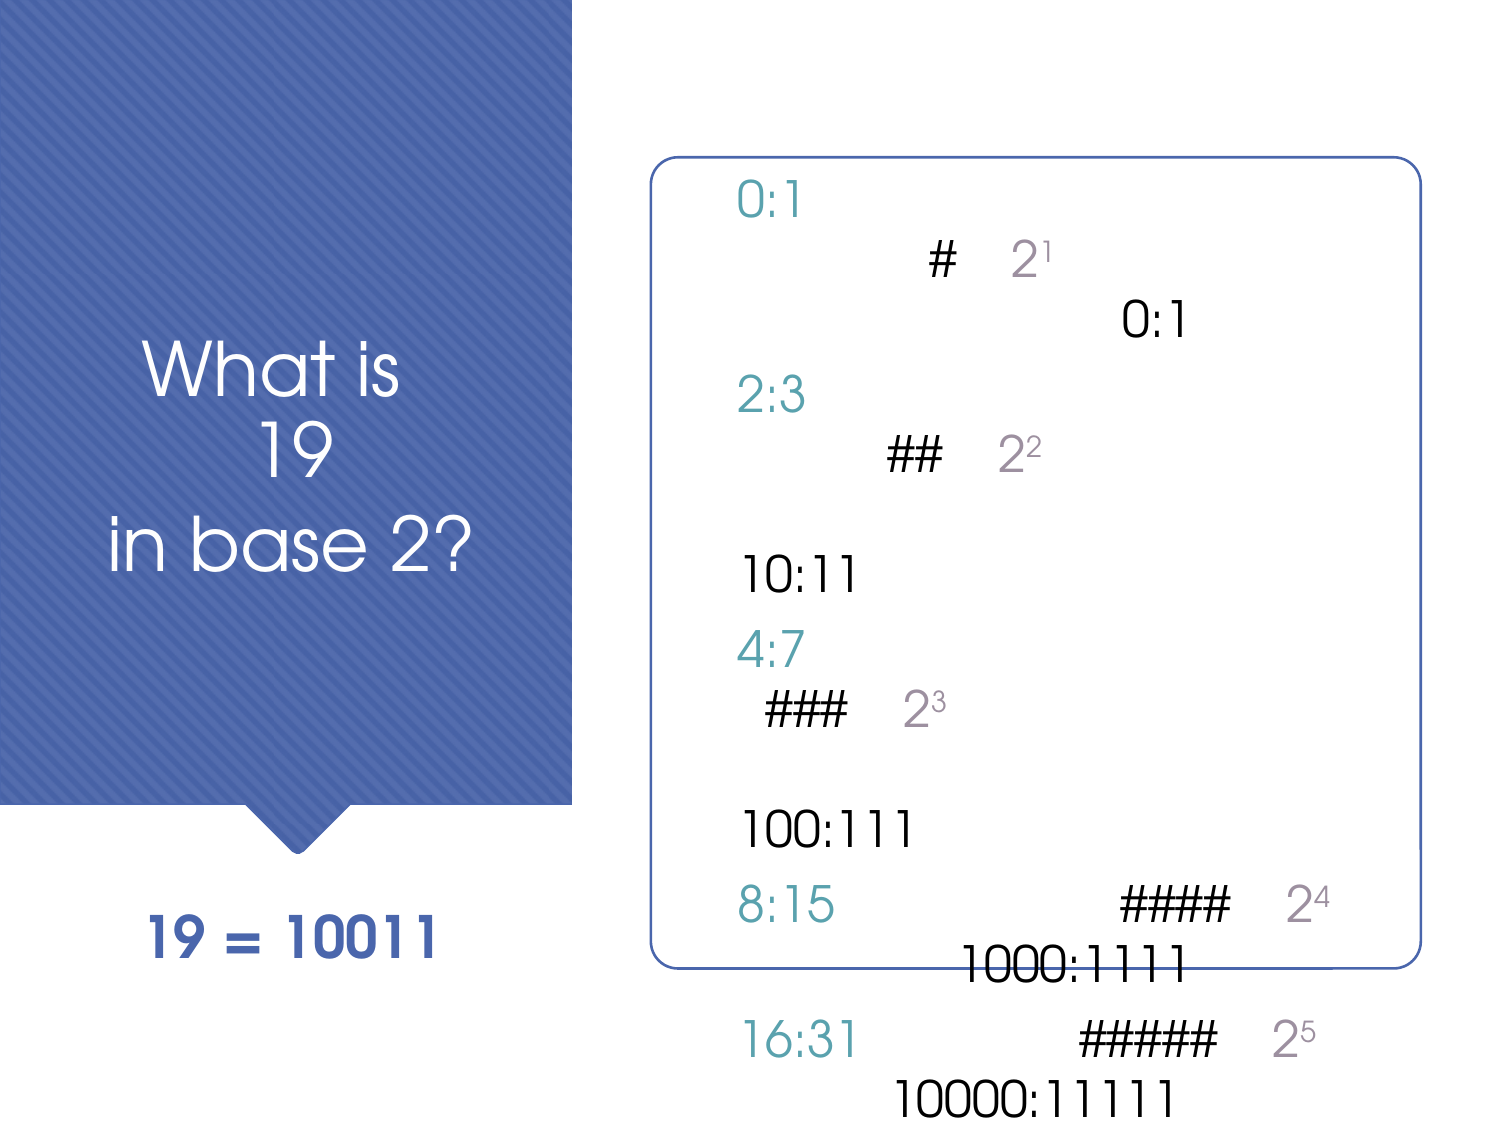

0:1					   #    21
                            0:1

2:3	   				##    22
			       10:11

4:7	   	   		   ###    23
			   100:111

8:15		      ####    24
       	     1000:1111

16:31		   #####    25
           10000:11111

32:63		######    26
       100000:111111
What is
19
in base 2?

19 = 10011